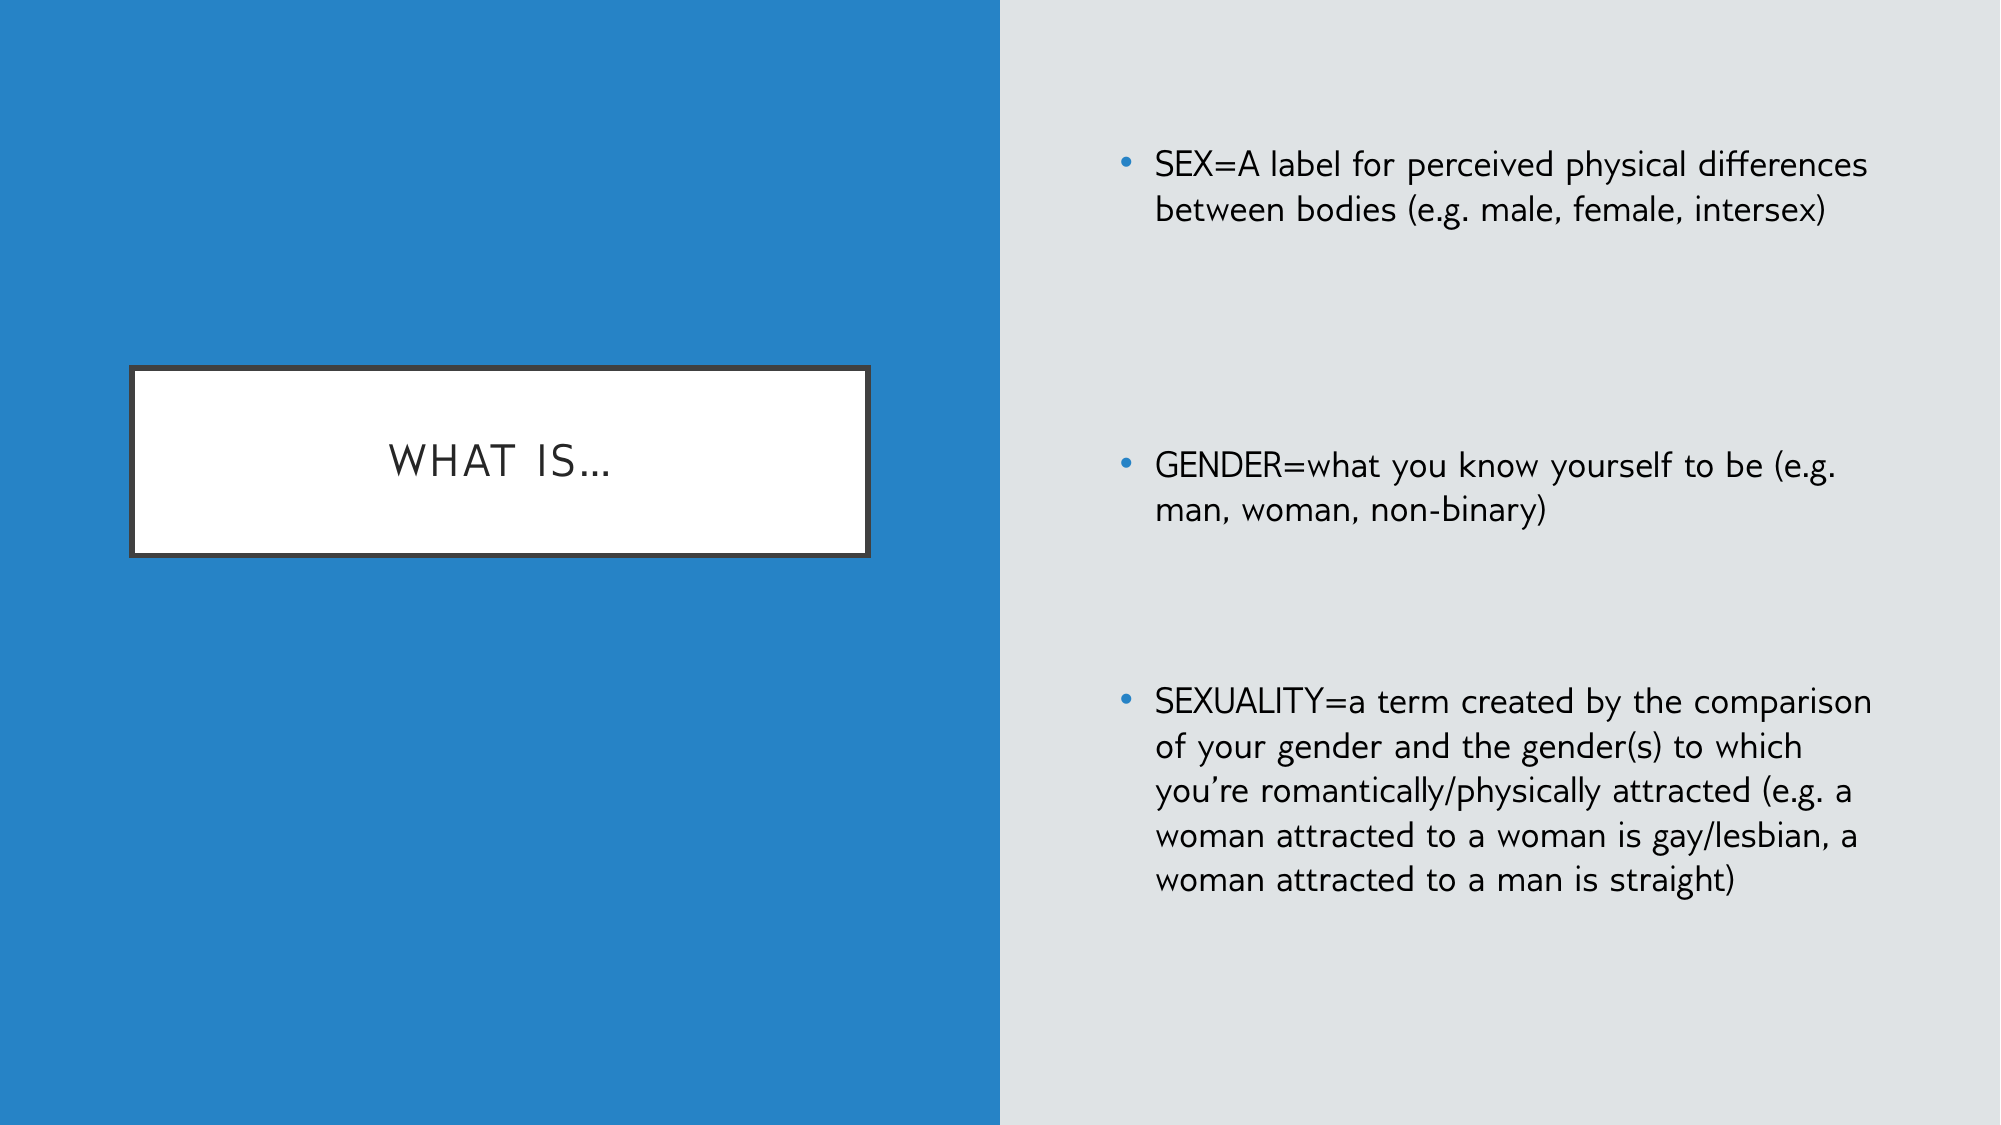

SEX=A label for perceived physical differences between bodies (e.g. male, female, intersex)

GENDER=what you know yourself to be (e.g. man, woman, non-binary)

SEXUALITY=a term created by the comparison of your gender and the gender(s) to which you’re romantically/physically attracted (e.g. a woman attracted to a woman is gay/lesbian, a woman attracted to a man is straight)
# What is…